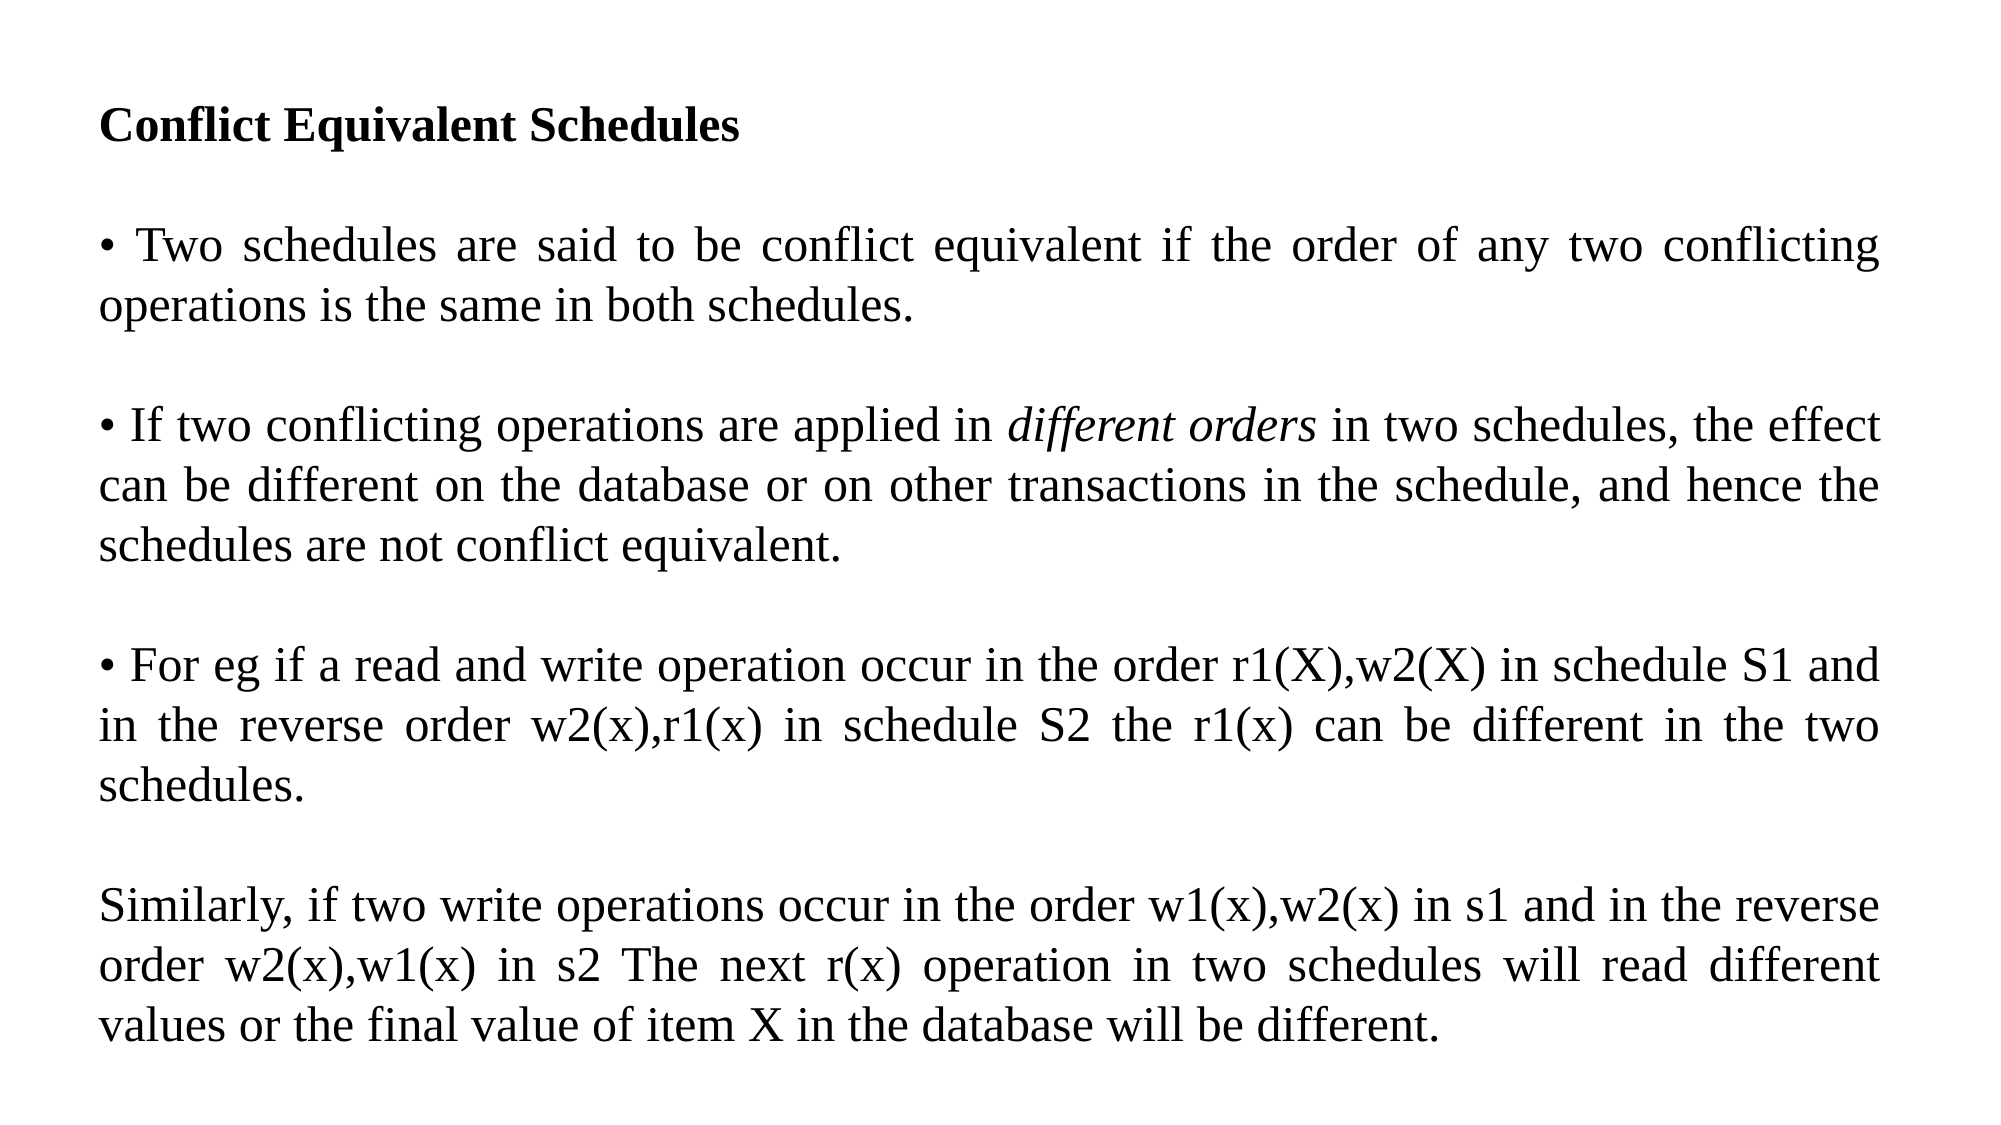

Conflict Equivalent Schedules

• Two schedules are said to be conflict equivalent if the order of any two conflicting operations is the same in both schedules.

• If two conflicting operations are applied in different orders in two schedules, the effect can be different on the database or on other transactions in the schedule, and hence the schedules are not conflict equivalent.

• For eg if a read and write operation occur in the order r1(X),w2(X) in schedule S1 and in the reverse order w2(x),r1(x) in schedule S2 the r1(x) can be different in the two schedules.

Similarly, if two write operations occur in the order w1(x),w2(x) in s1 and in the reverse order w2(x),w1(x) in s2 The next r(x) operation in two schedules will read different values or the final value of item X in the database will be different.